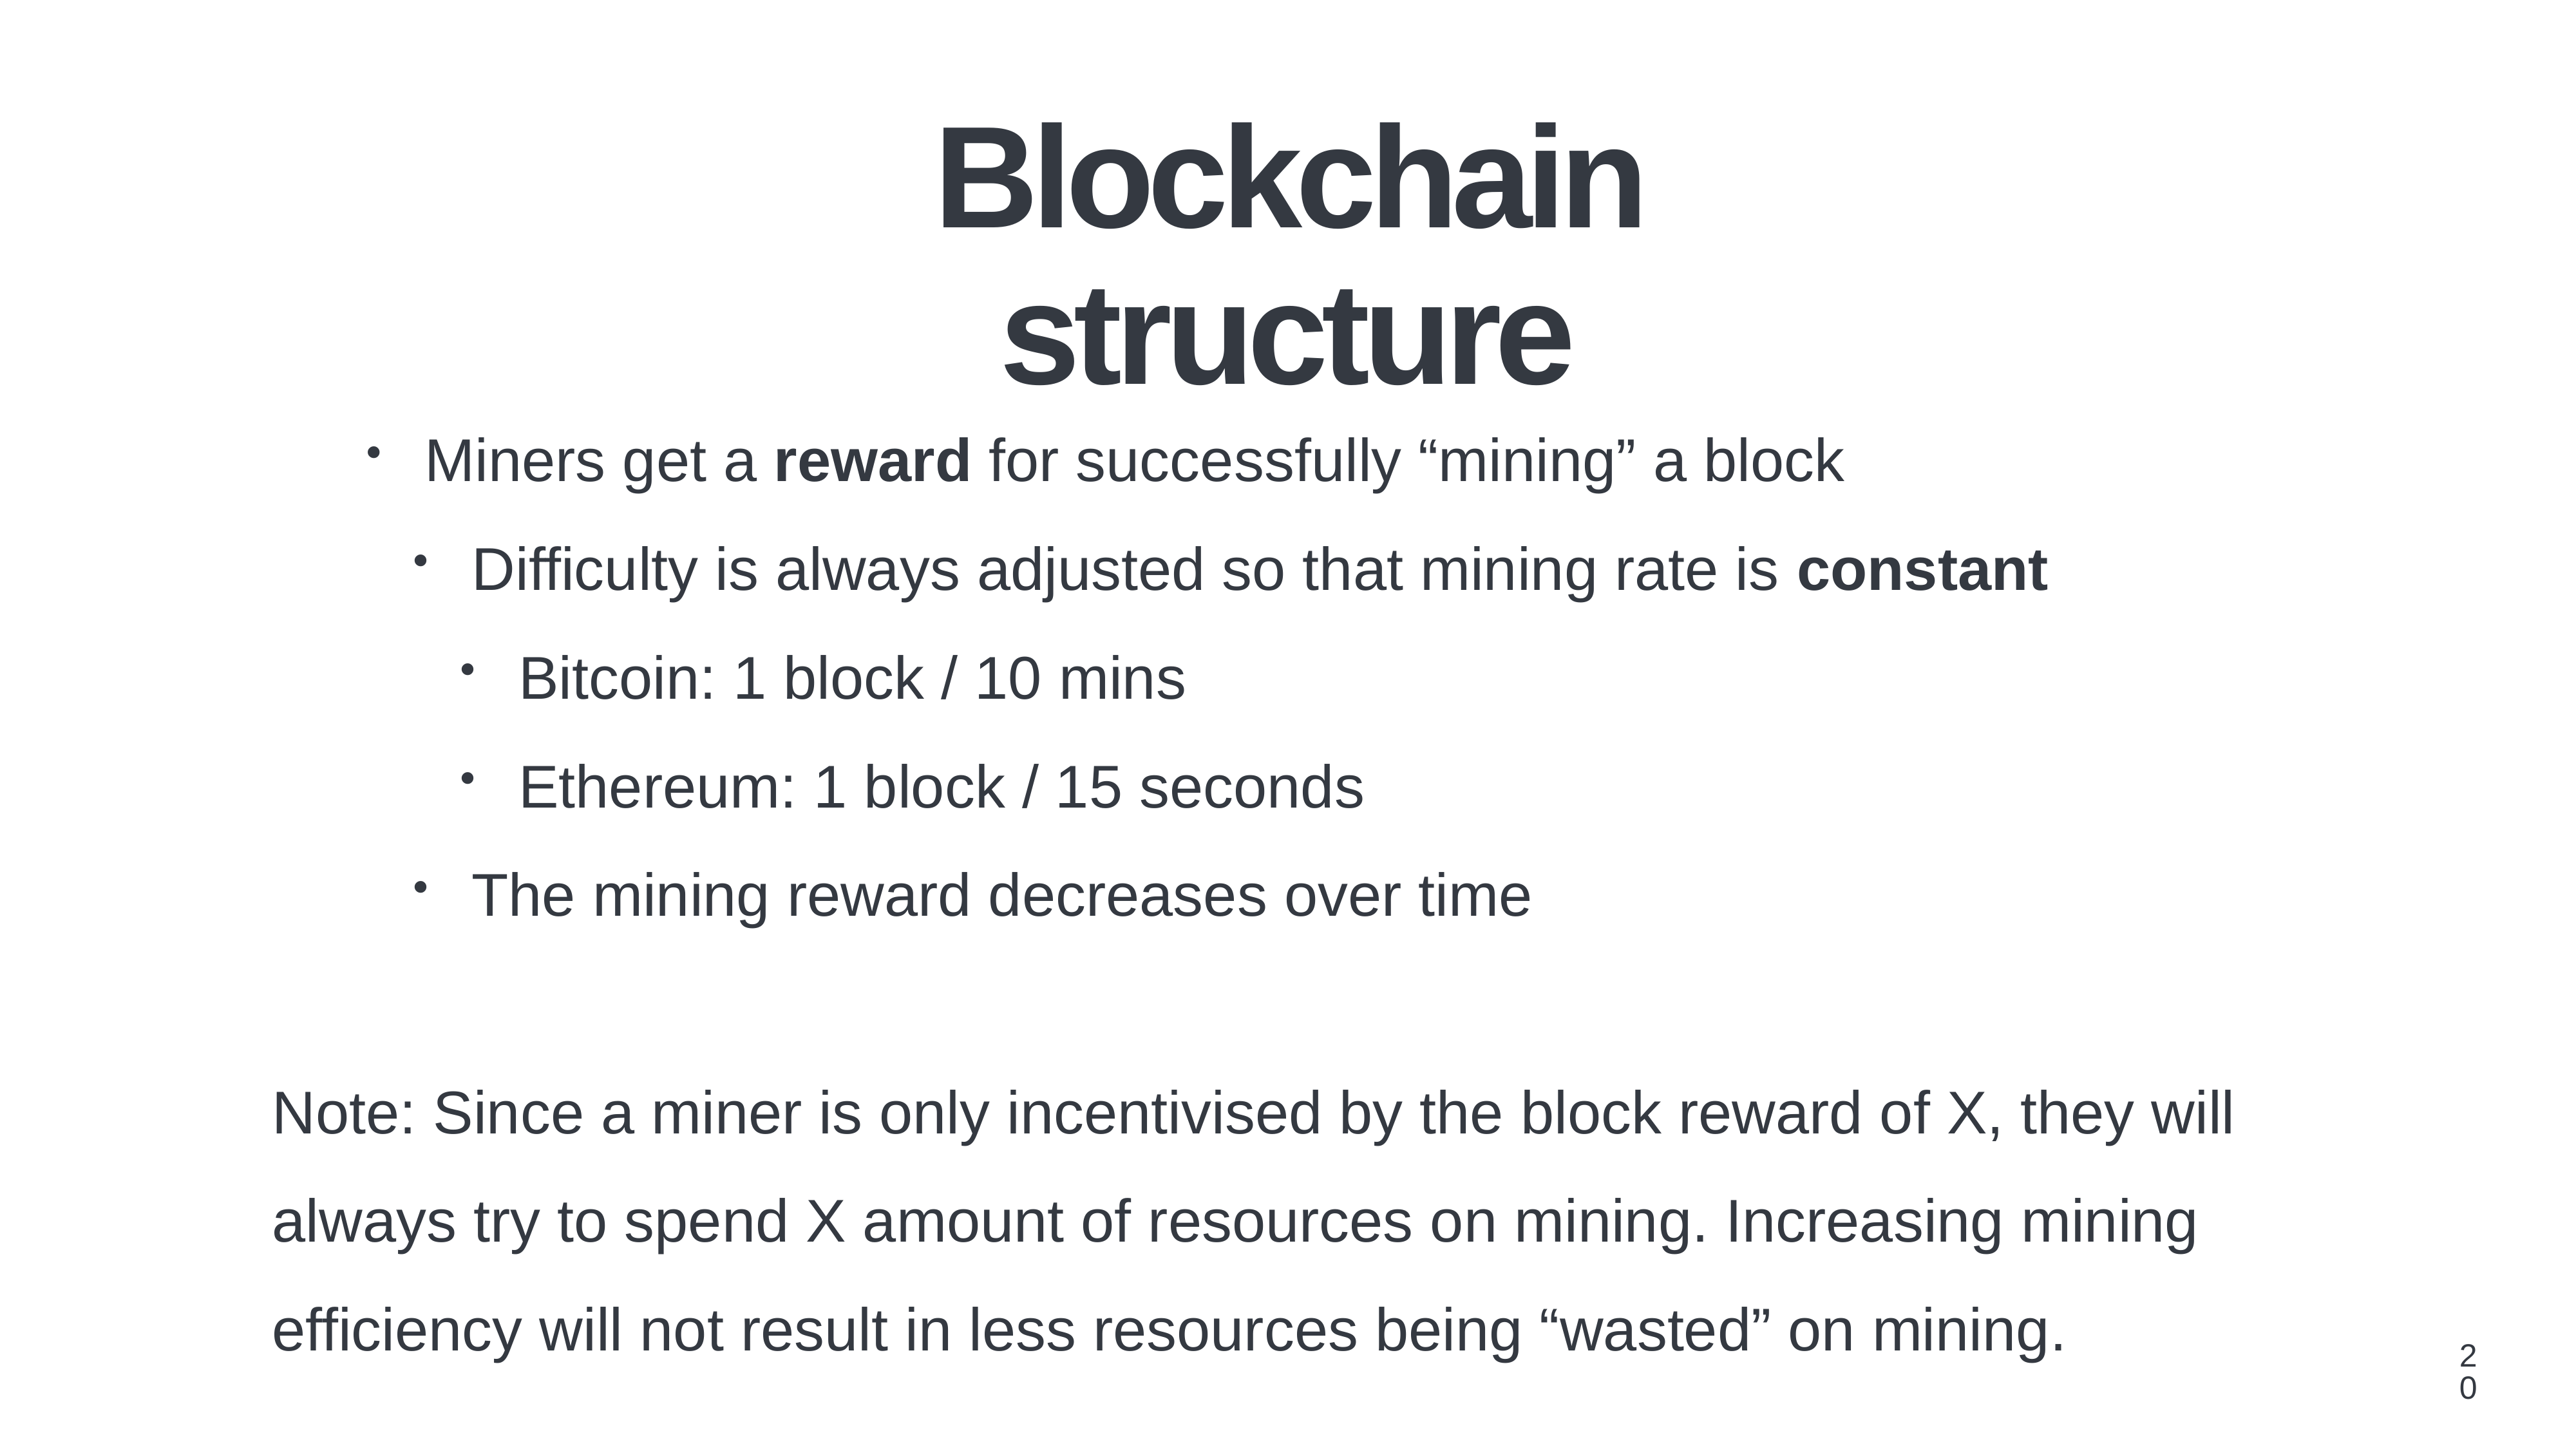

# Blockchain structure
Miners get a reward for successfully “mining” a block
Difficulty is always adjusted so that mining rate is constant
Bitcoin: 1 block / 10 mins
Ethereum: 1 block / 15 seconds
The mining reward decreases over time

Note: Since a miner is only incentivised by the block reward of X, they will always try to spend X amount of resources on mining. Increasing mining efficiency will not result in less resources being “wasted” on mining.
20